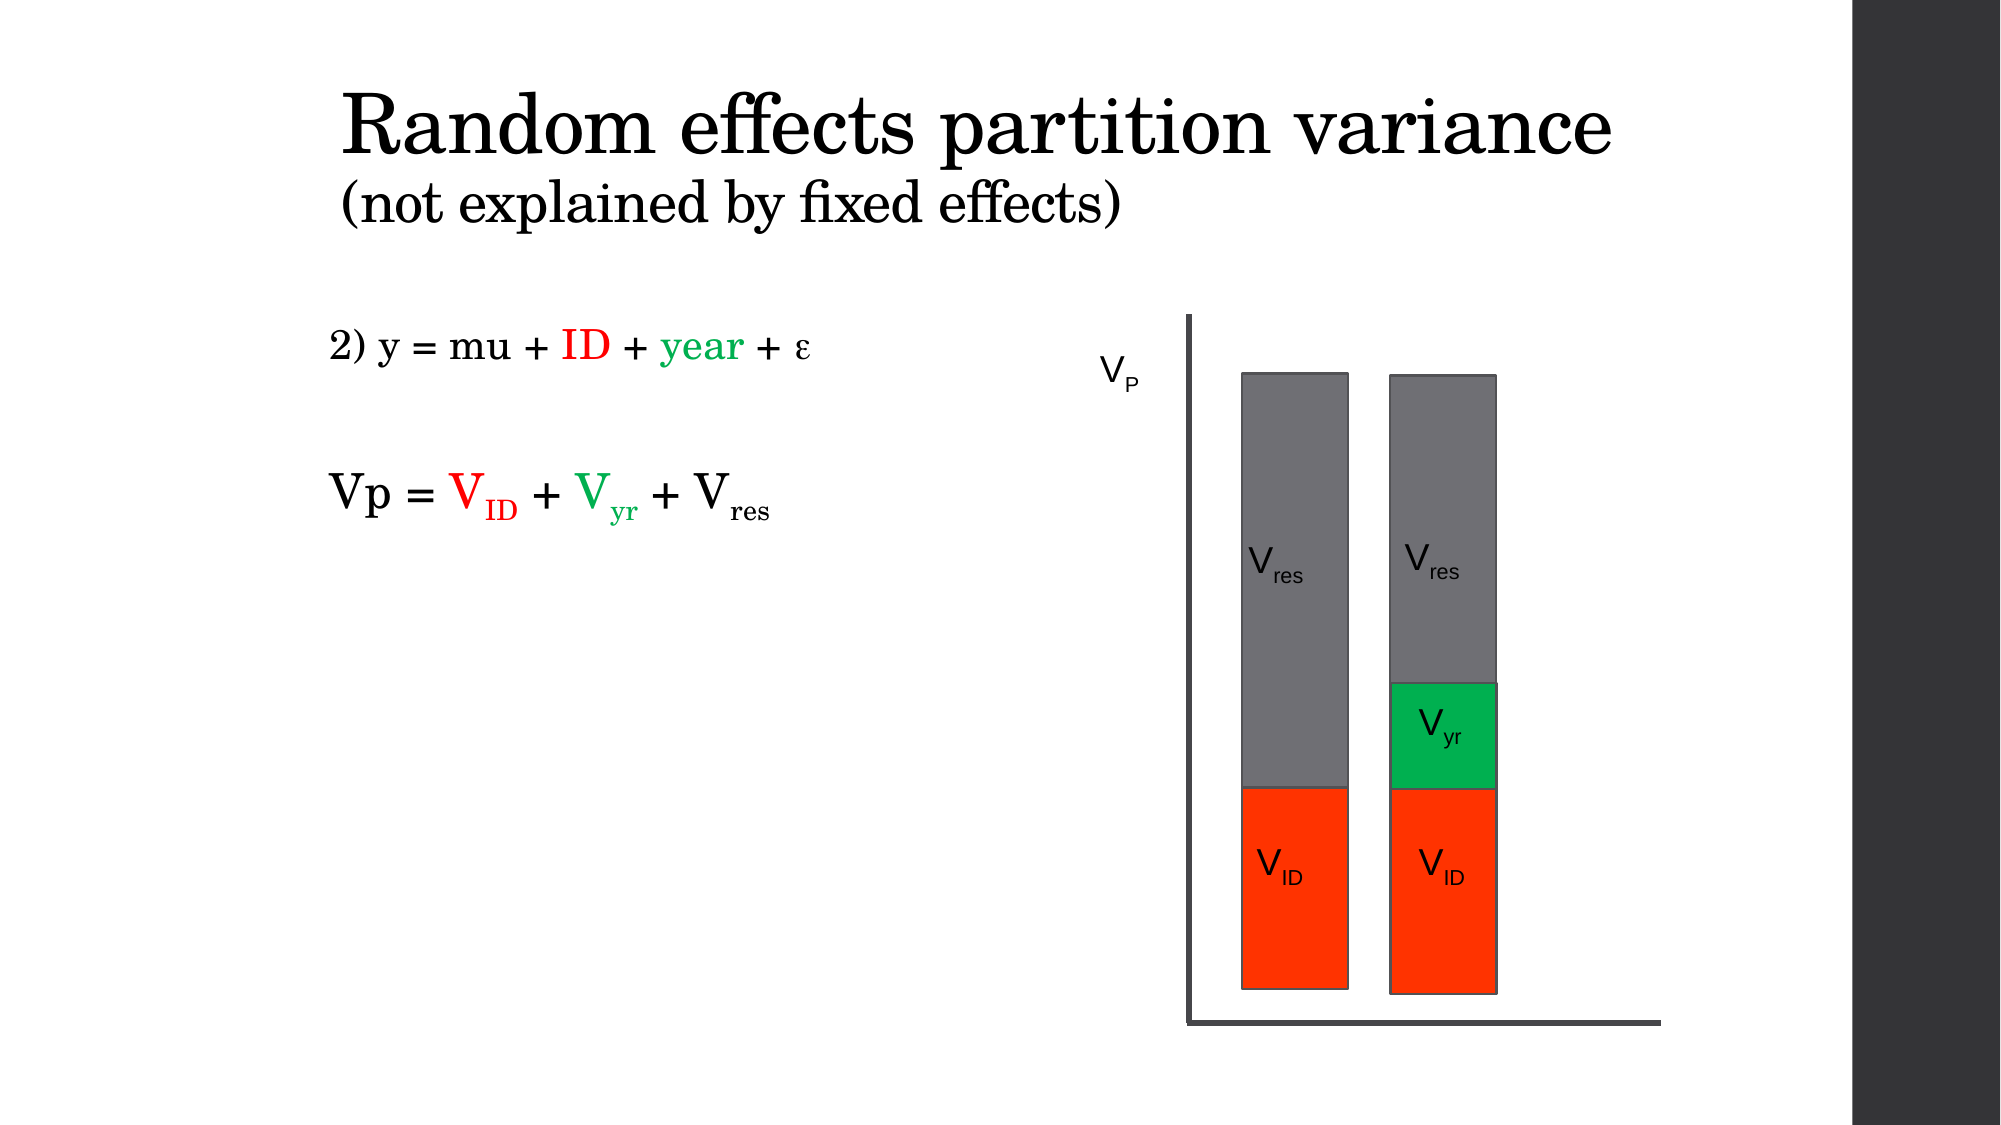

# Random effects partition variance   (not explained by fixed effects)
2) y = mu + ID + year + ε

Vp = VID + Vyr + Vres

VP

Vres
Vres
Vyr
VID
VID